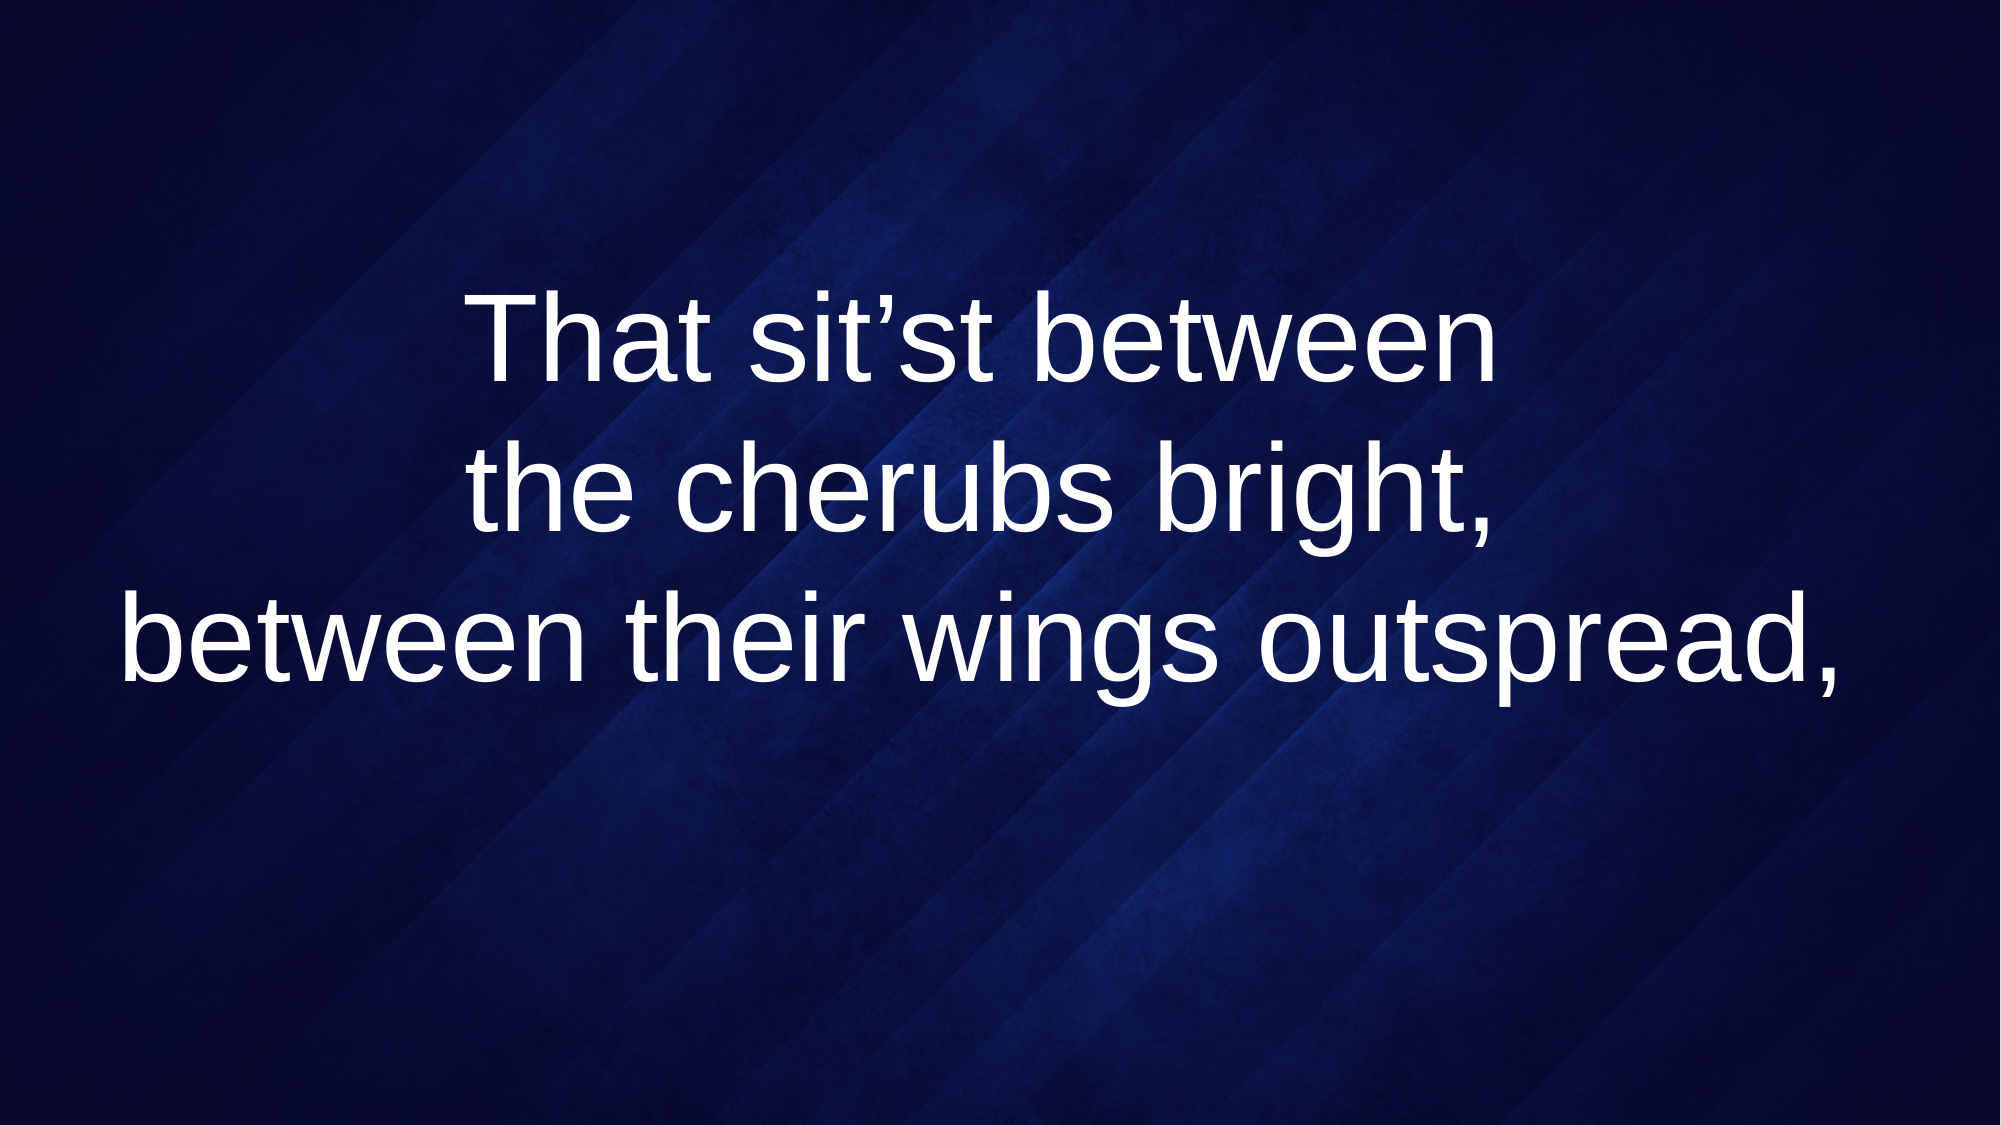

# That sit’st between the cherubs bright, between their wings outspread,